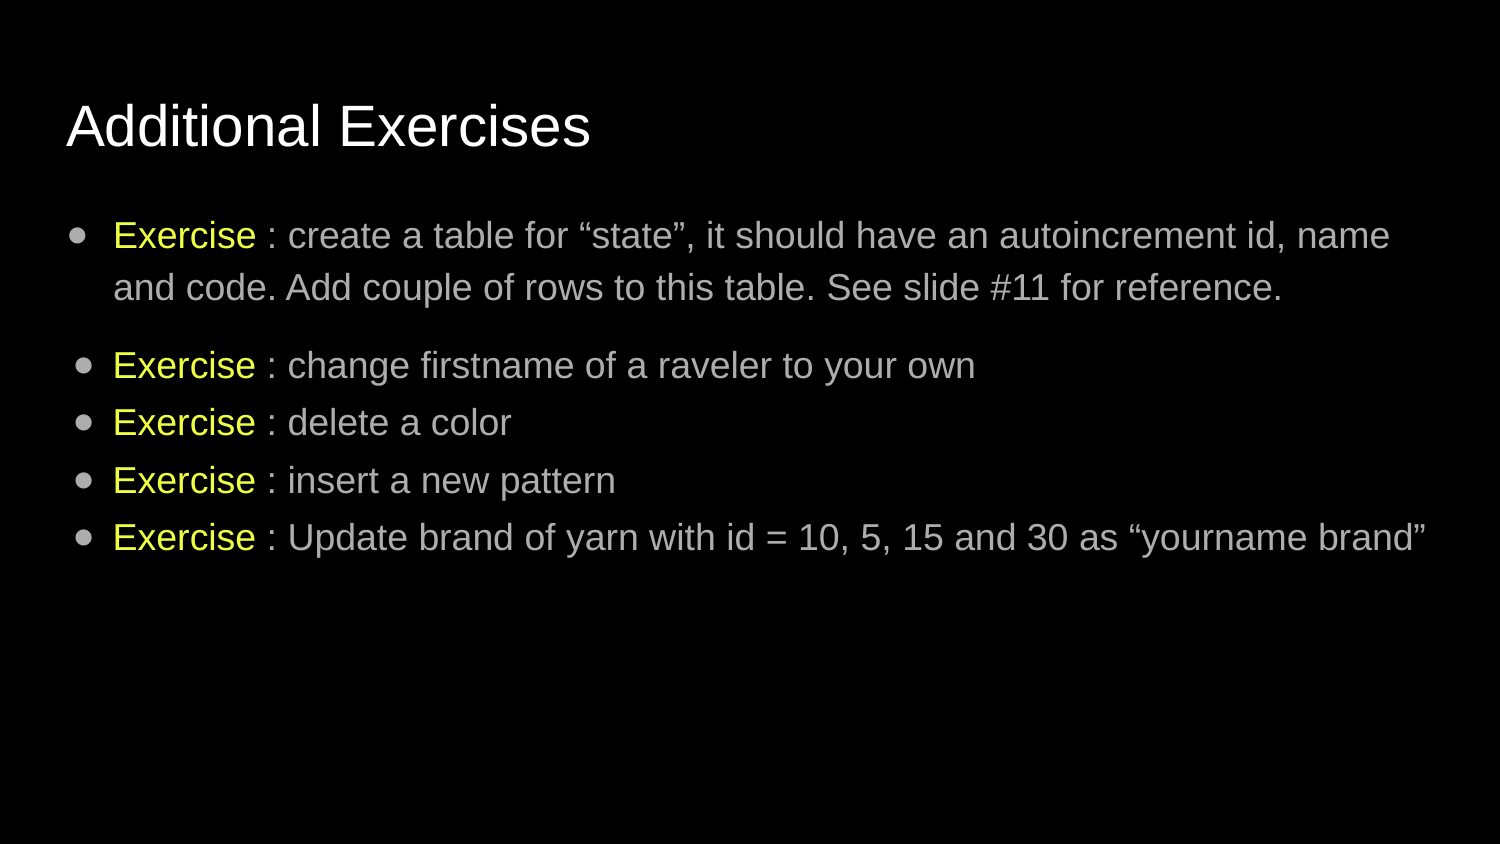

# Additional Exercises
Exercise : create a table for “state”, it should have an autoincrement id, name and code. Add couple of rows to this table. See slide #11 for reference.
Exercise : change firstname of a raveler to your own
Exercise : delete a color
Exercise : insert a new pattern
Exercise : Update brand of yarn with id = 10, 5, 15 and 30 as “yourname brand”

https://goo.gl/kCuA7F